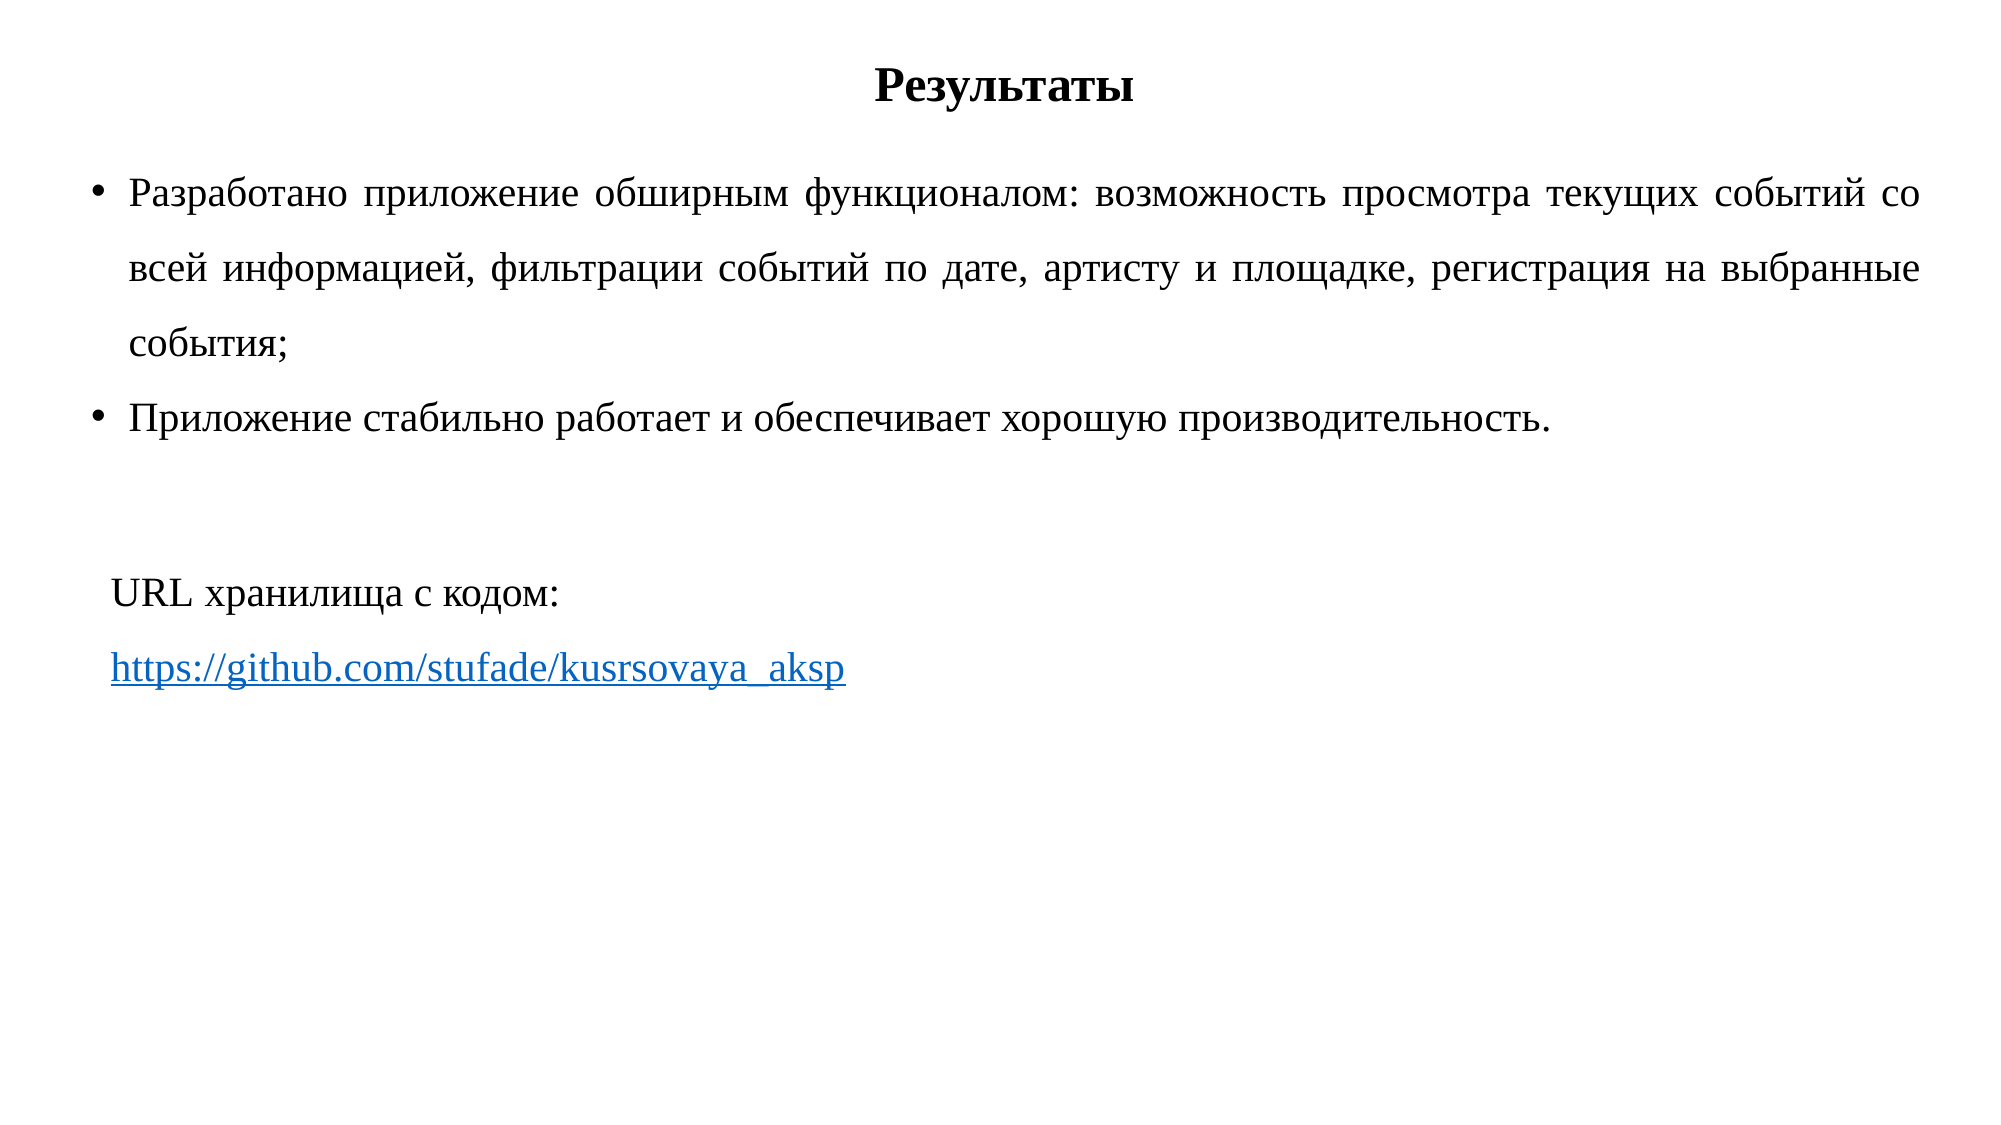

# Результаты
Разработано приложение обширным функционалом: возможность просмотра текущих событий со всей информацией, фильтрации событий по дате, артисту и площадке, регистрация на выбранные события;
Приложение стабильно работает и обеспечивает хорошую производительность.
URL хранилища с кодом:
https://github.com/stufade/kusrsovaya_aksp